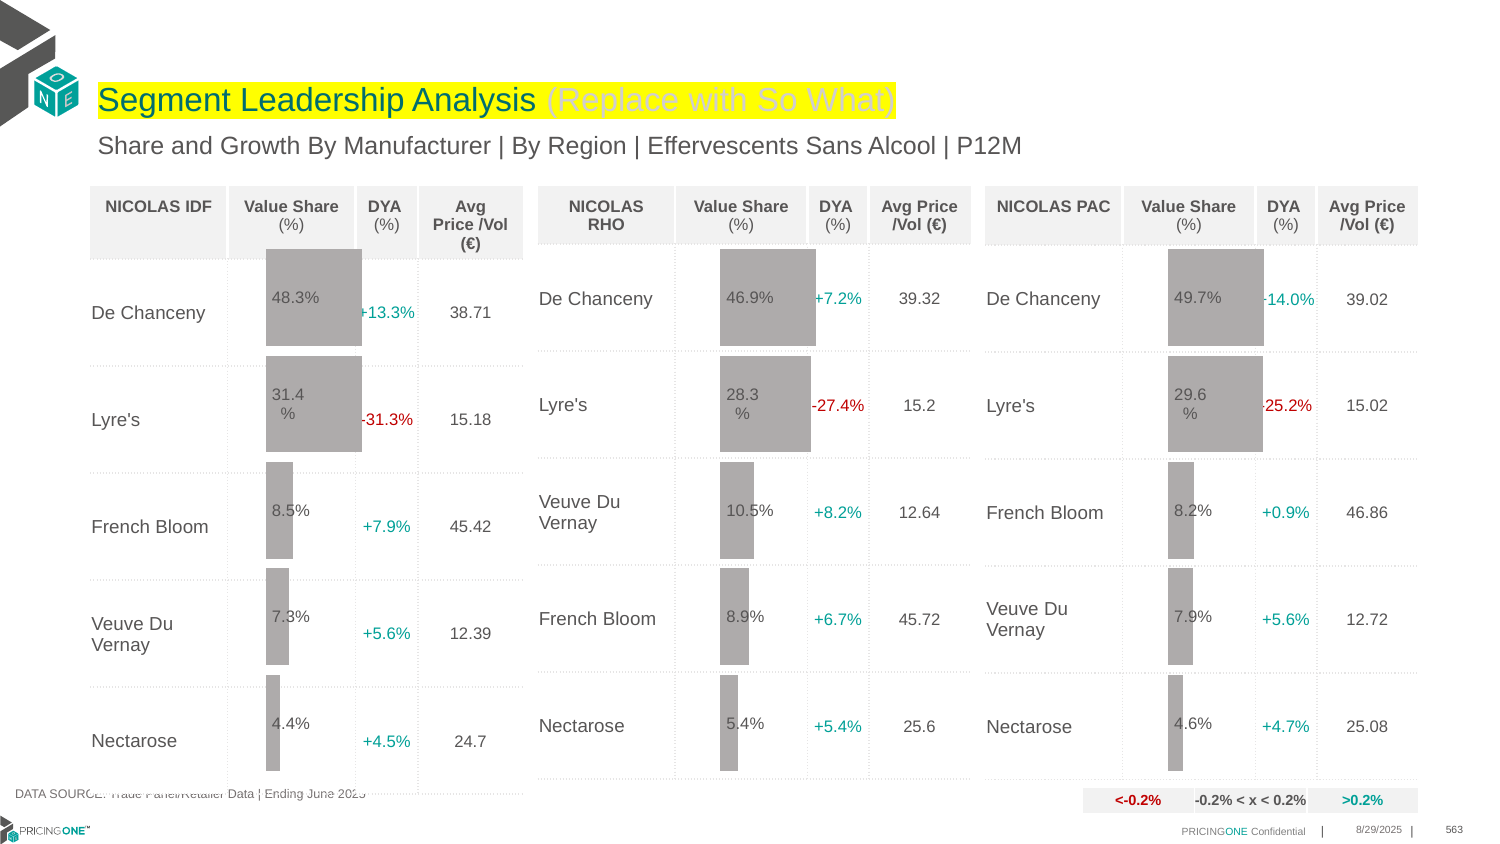

# Segment Leadership Analysis (Replace with So What)
Share and Growth By Manufacturer | By Region | Effervescents Sans Alcool | P12M
| NICOLAS RHO | Value Share (%) | DYA (%) | Avg Price /Vol (€) |
| --- | --- | --- | --- |
| De Chanceny |  | +7.2% | 39.32 |
| Lyre's |  | -27.4% | 15.2 |
| Veuve Du Vernay |  | +8.2% | 12.64 |
| French Bloom |  | +6.7% | 45.72 |
| Nectarose |  | +5.4% | 25.6 |
| NICOLAS IDF | Value Share (%) | DYA (%) | Avg Price /Vol (€) |
| --- | --- | --- | --- |
| De Chanceny |  | +13.3% | 38.71 |
| Lyre's |  | -31.3% | 15.18 |
| French Bloom |  | +7.9% | 45.42 |
| Veuve Du Vernay |  | +5.6% | 12.39 |
| Nectarose |  | +4.5% | 24.7 |
| NICOLAS PAC | Value Share (%) | DYA (%) | Avg Price /Vol (€) |
| --- | --- | --- | --- |
| De Chanceny |  | +14.0% | 39.02 |
| Lyre's |  | -25.2% | 15.02 |
| French Bloom |  | +0.9% | 46.86 |
| Veuve Du Vernay |  | +5.6% | 12.72 |
| Nectarose |  | +4.7% | 25.08 |

### Chart

| Category | Effervescents Sans Alcool | NICOLAS IDF |
|---|---|
| None | 0.4834767904982123 |

### Chart

| Category | Effervescents Sans Alcool | NICOLAS RHO |
|---|---|
| None | 0.46924881431995513 |

### Chart

| Category | Effervescents Sans Alcool | NICOLAS PAC |
|---|---|
| None | 0.4974357054617602 |
DATA SOURCE: Trade Panel/Retailer Data | Ending June 2025
| <-0.2% | -0.2% < x < 0.2% | >0.2% |
| --- | --- | --- |

8/29/2025
563